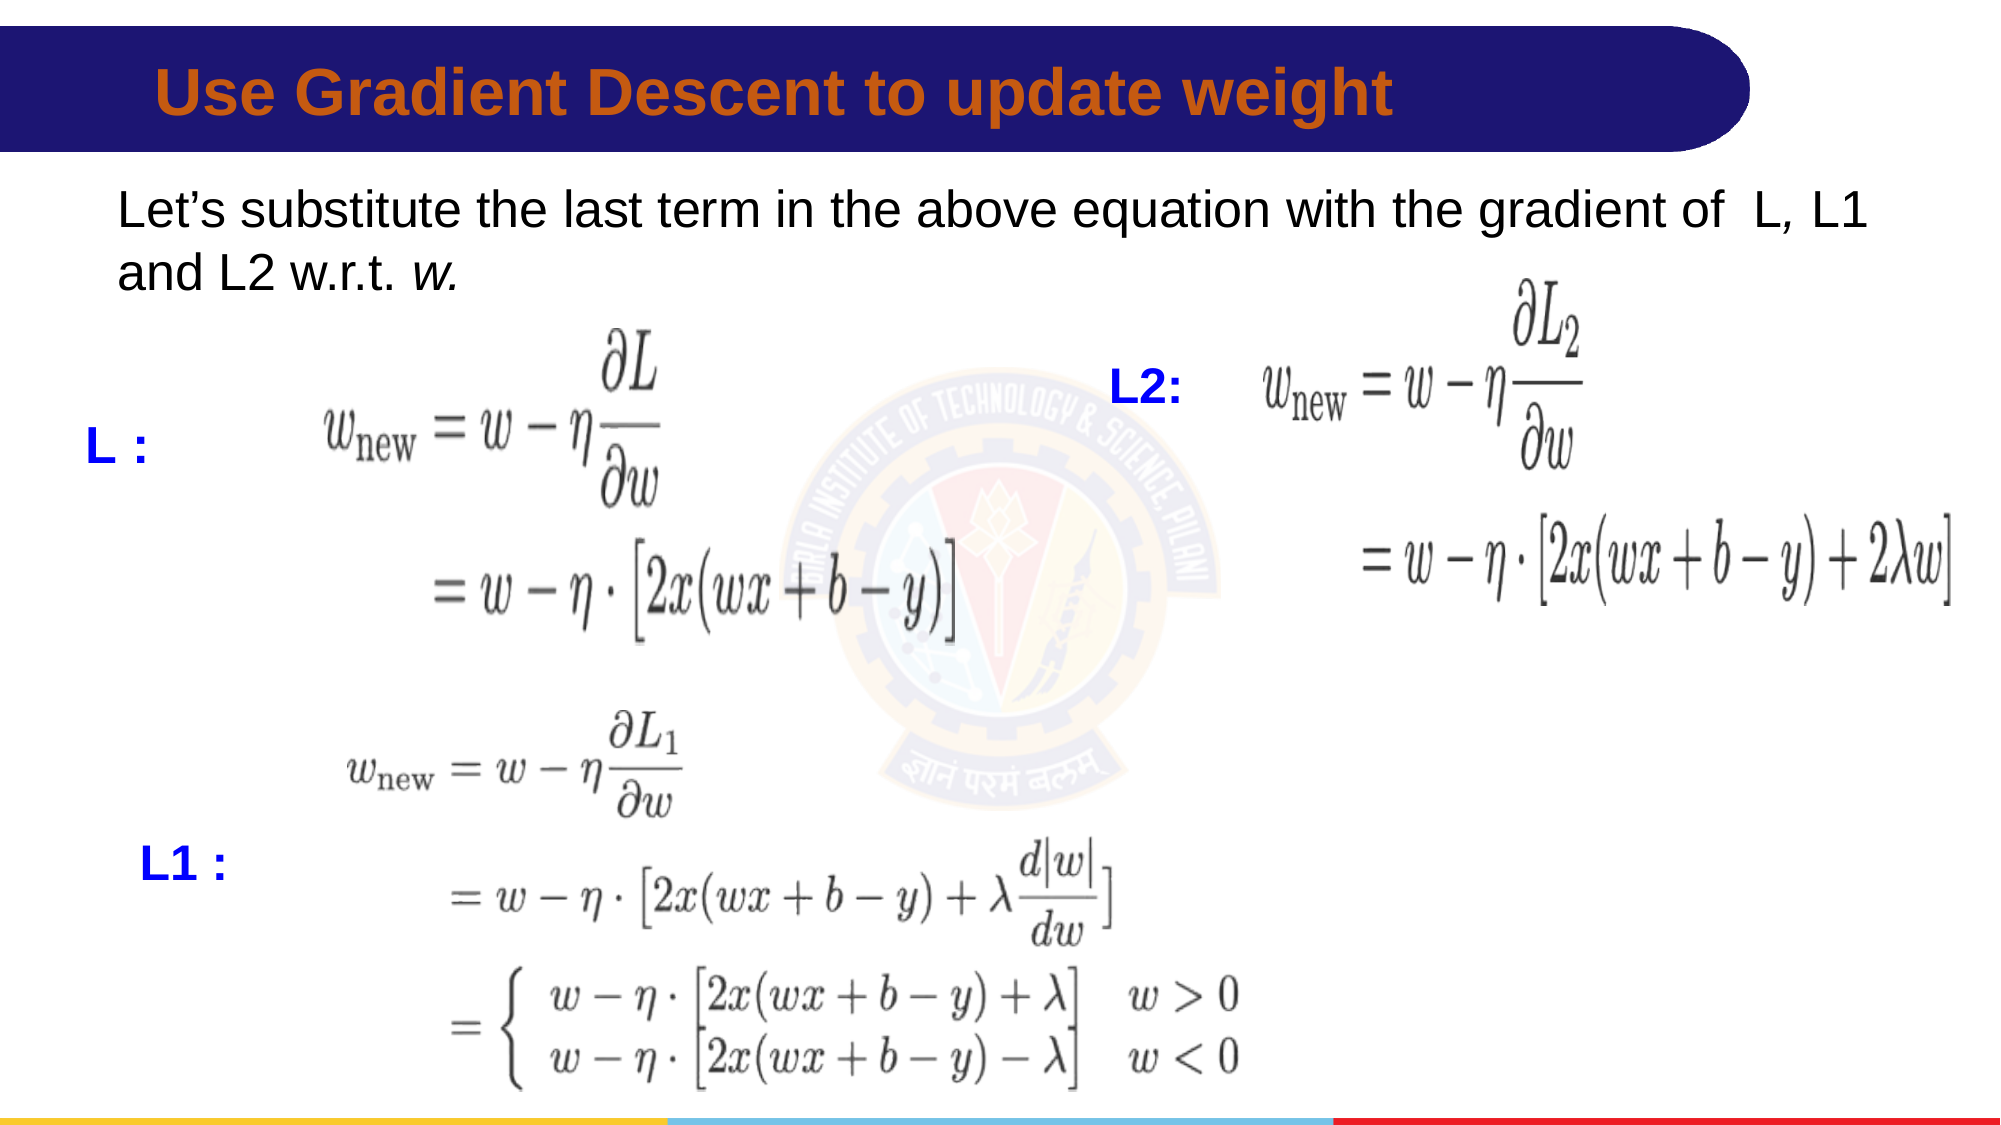

# Use Gradient Descent to update weight
Let’s substitute the last term in the above equation with the gradient of  L, L1 and L2 w.r.t. w.

L2:
L :

L1 :